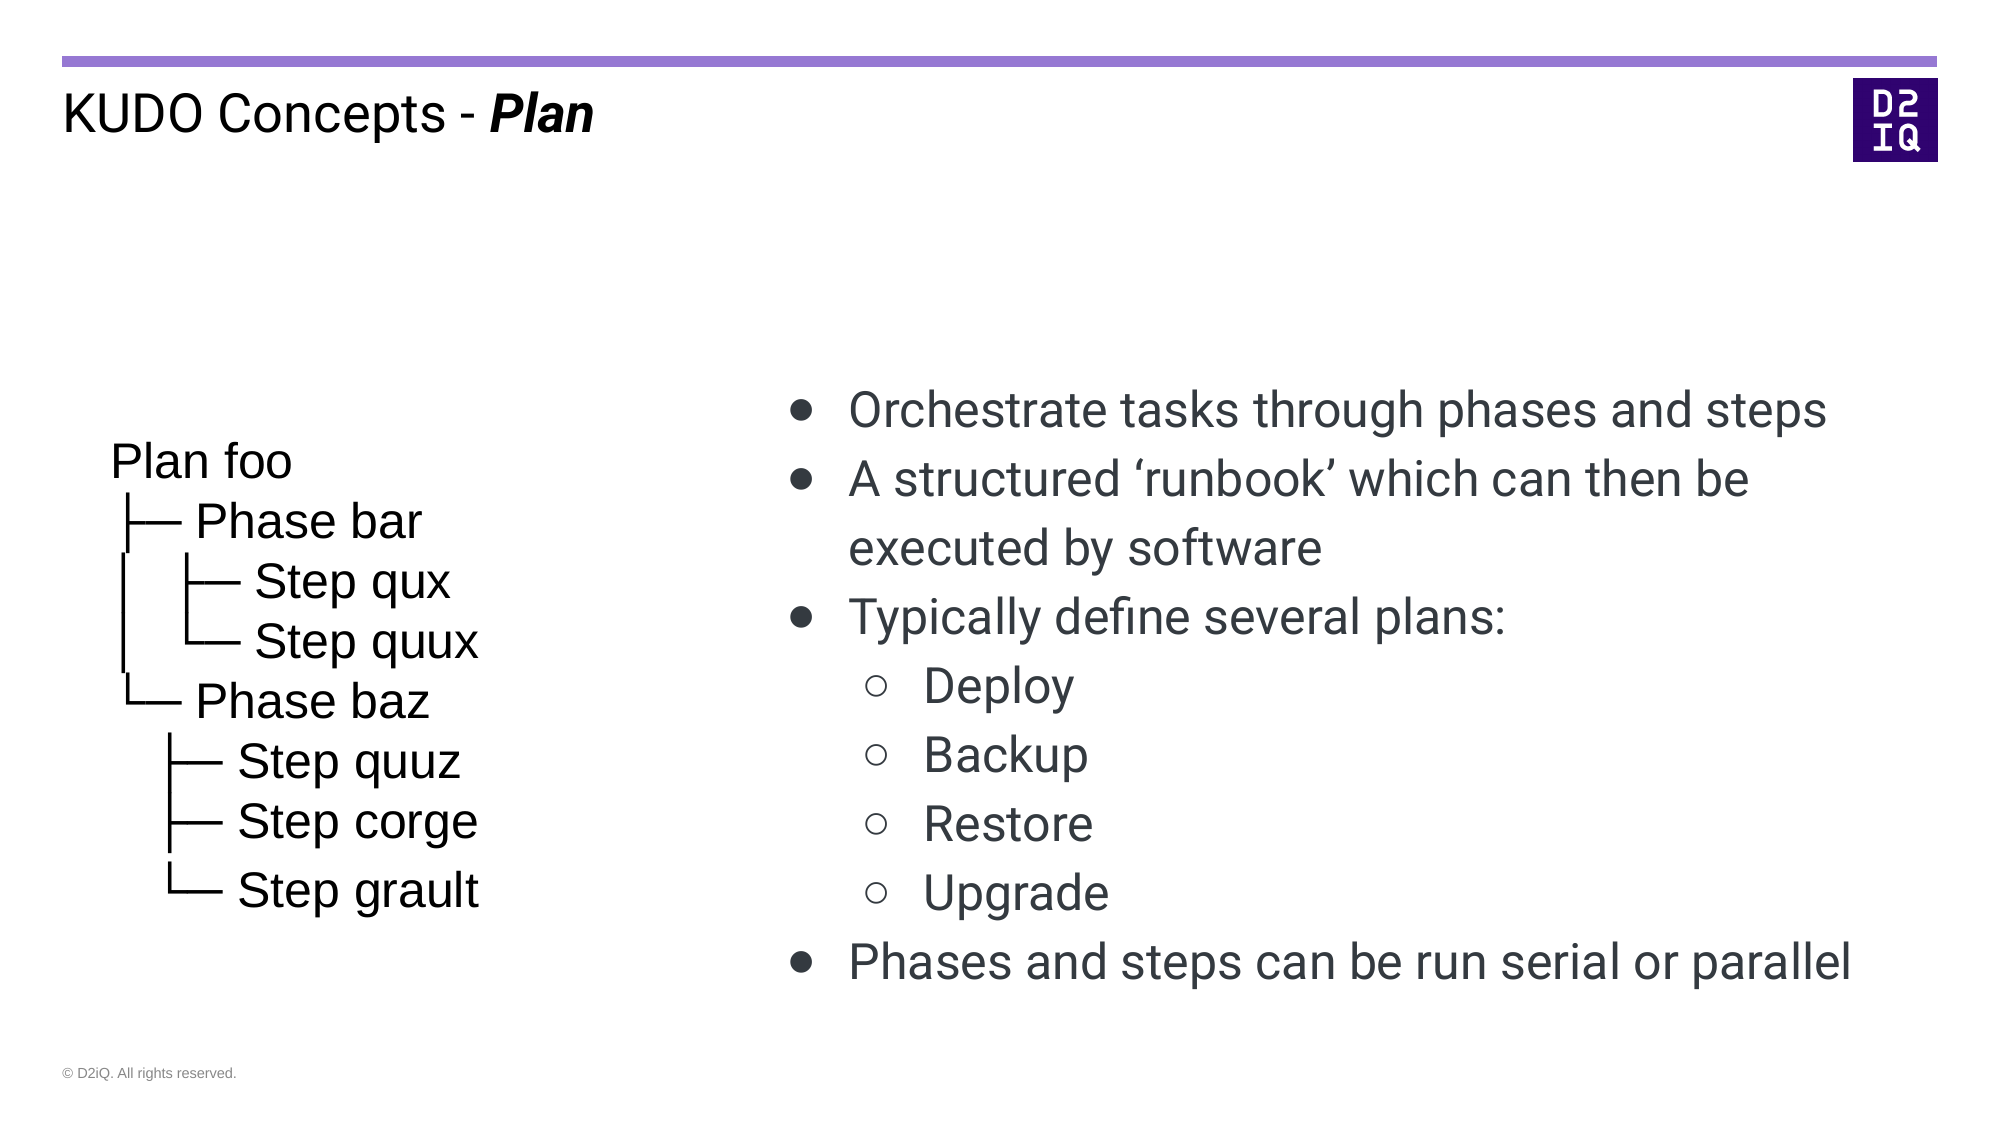

# KUDO Concepts - Plan
Orchestrate tasks through phases and steps
A structured ‘runbook’ which can then be executed by software
Typically define several plans:
Deploy
Backup
Restore
Upgrade
Phases and steps can be run serial or parallel
Plan foo
├─ Phase bar
│  ├─ Step qux
│  └─ Step quux
└─ Phase baz
   ├─ Step quuz
   ├─ Step corge
   └─ Step grault

© D2iQ. All rights reserved.